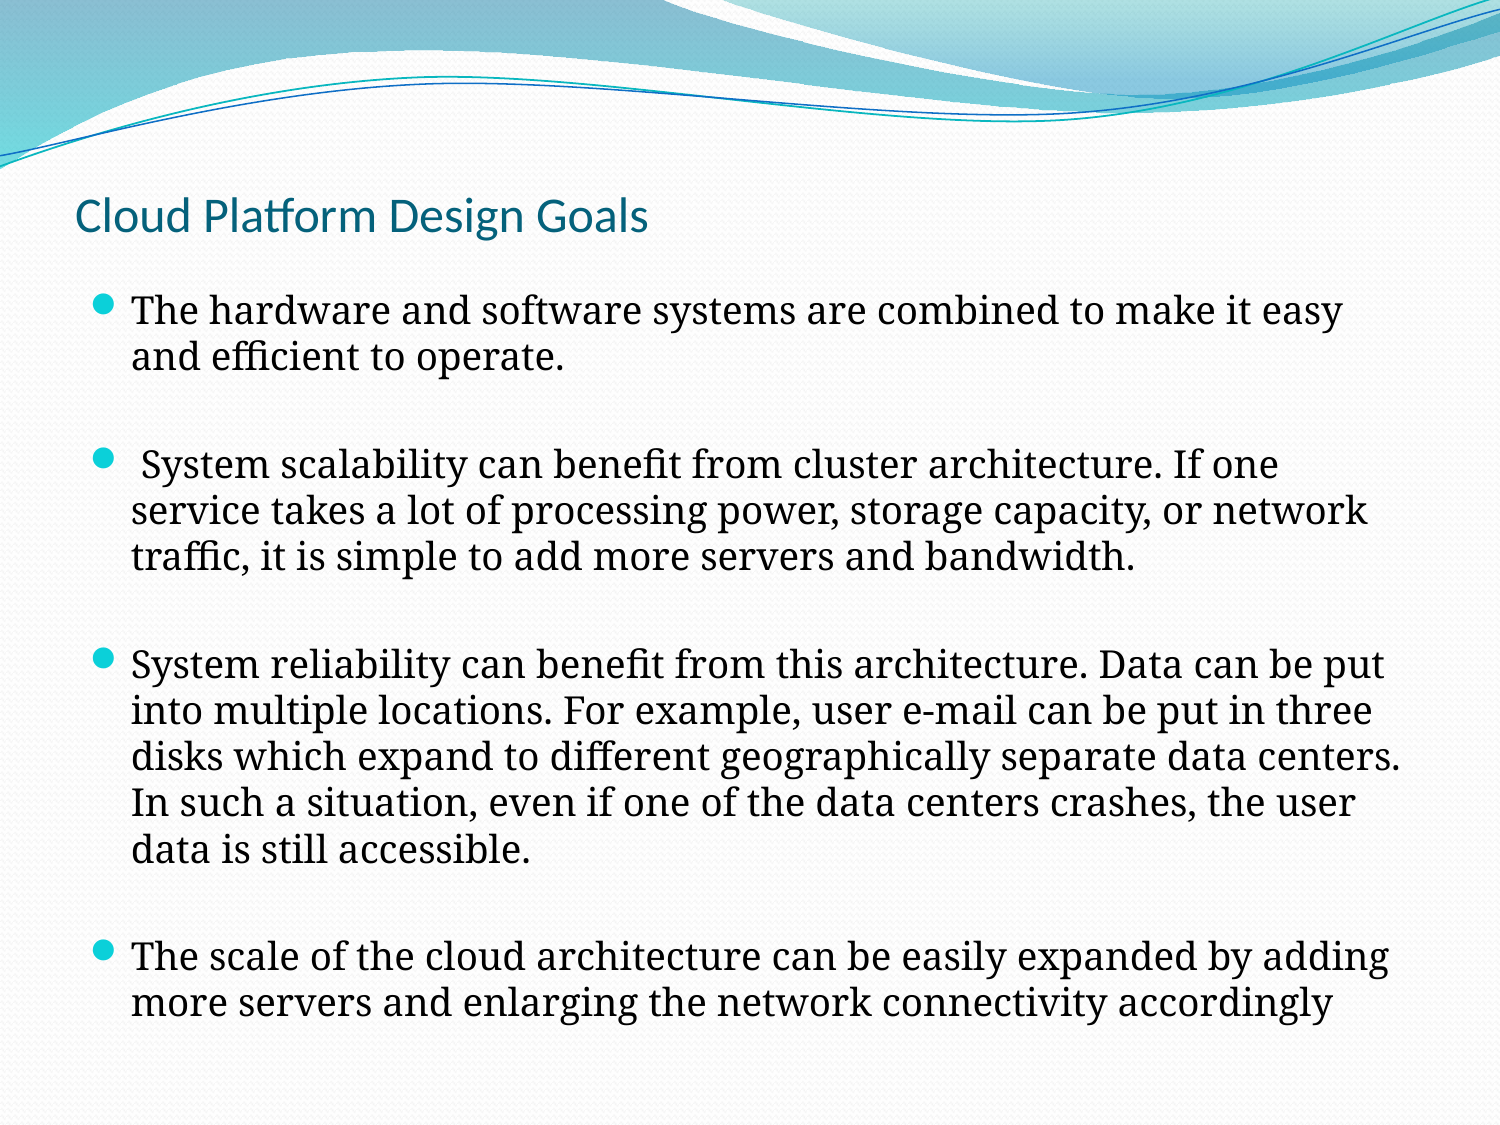

# Cloud Platform Design Goals

The hardware and software systems are combined to make it easy and efficient to operate.

 System scalability can benefit from cluster architecture. If one service takes a lot of processing power, storage capacity, or network traffic, it is simple to add more servers and bandwidth.

System reliability can benefit from this architecture. Data can be put into multiple locations. For example, user e-mail can be put in three disks which expand to different geographically separate data centers. In such a situation, even if one of the data centers crashes, the user data is still accessible.

The scale of the cloud architecture can be easily expanded by adding more servers and enlarging the network connectivity accordingly